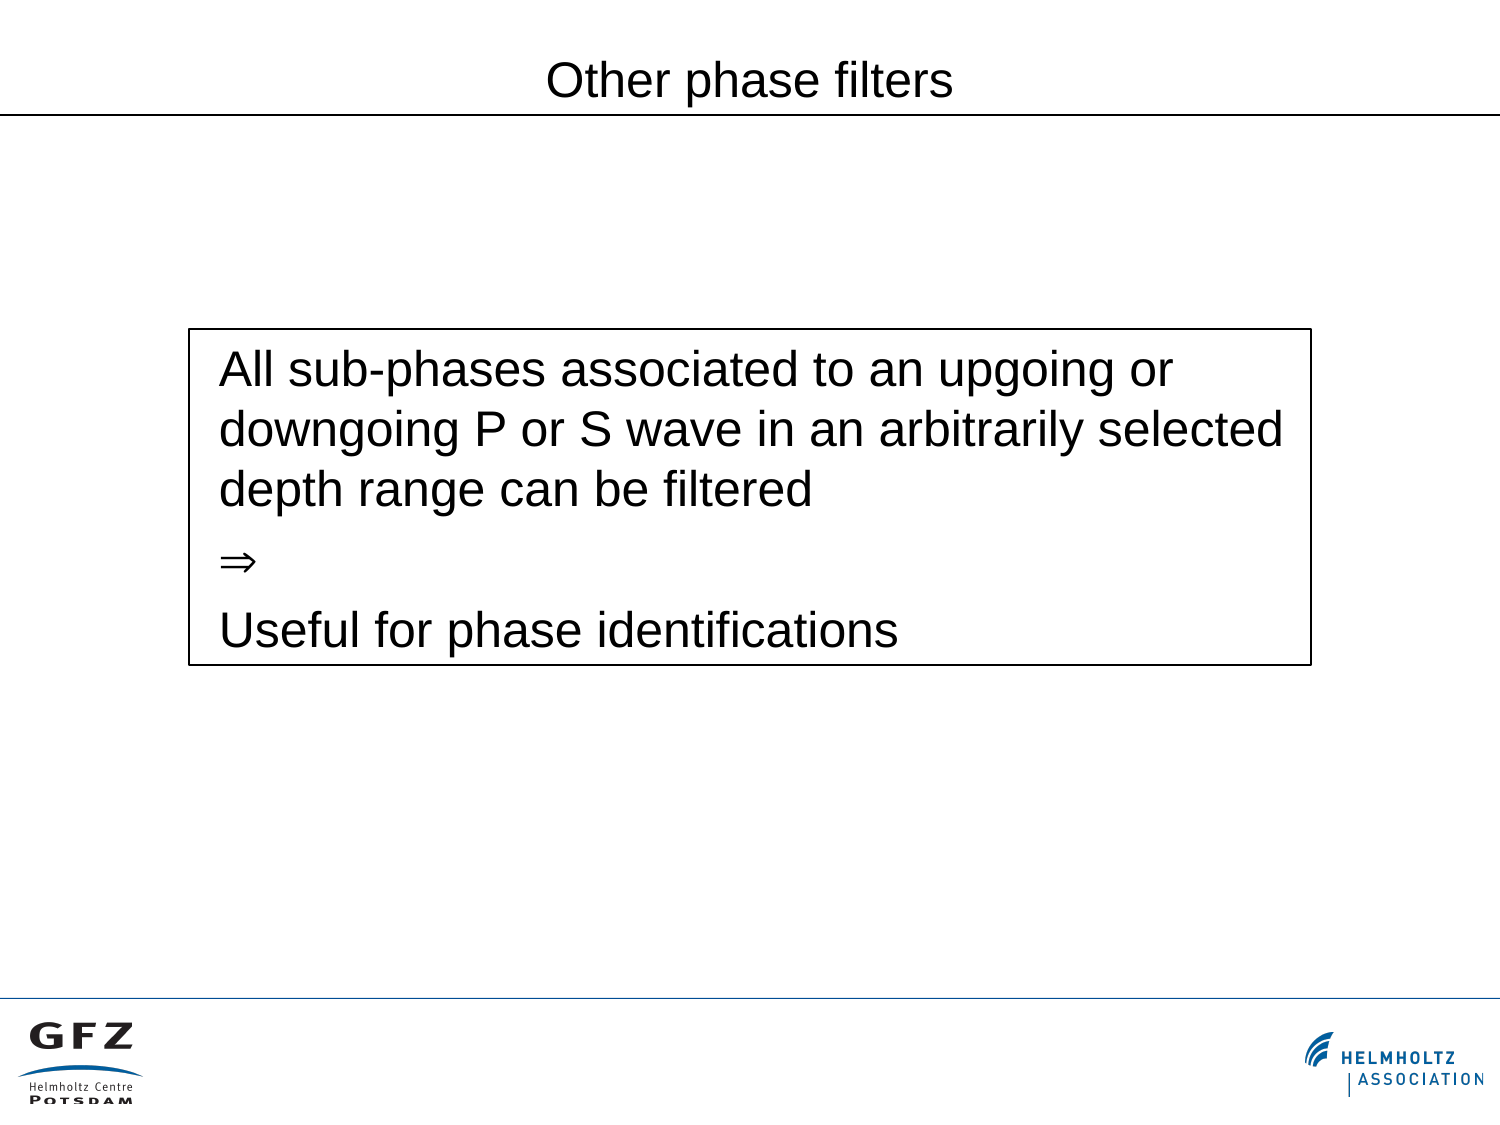

Other phase filters
All sub-phases associated to an upgoing or downgoing P or S wave in an arbitrarily selected depth range can be filtered
⇒
Useful for phase identifications